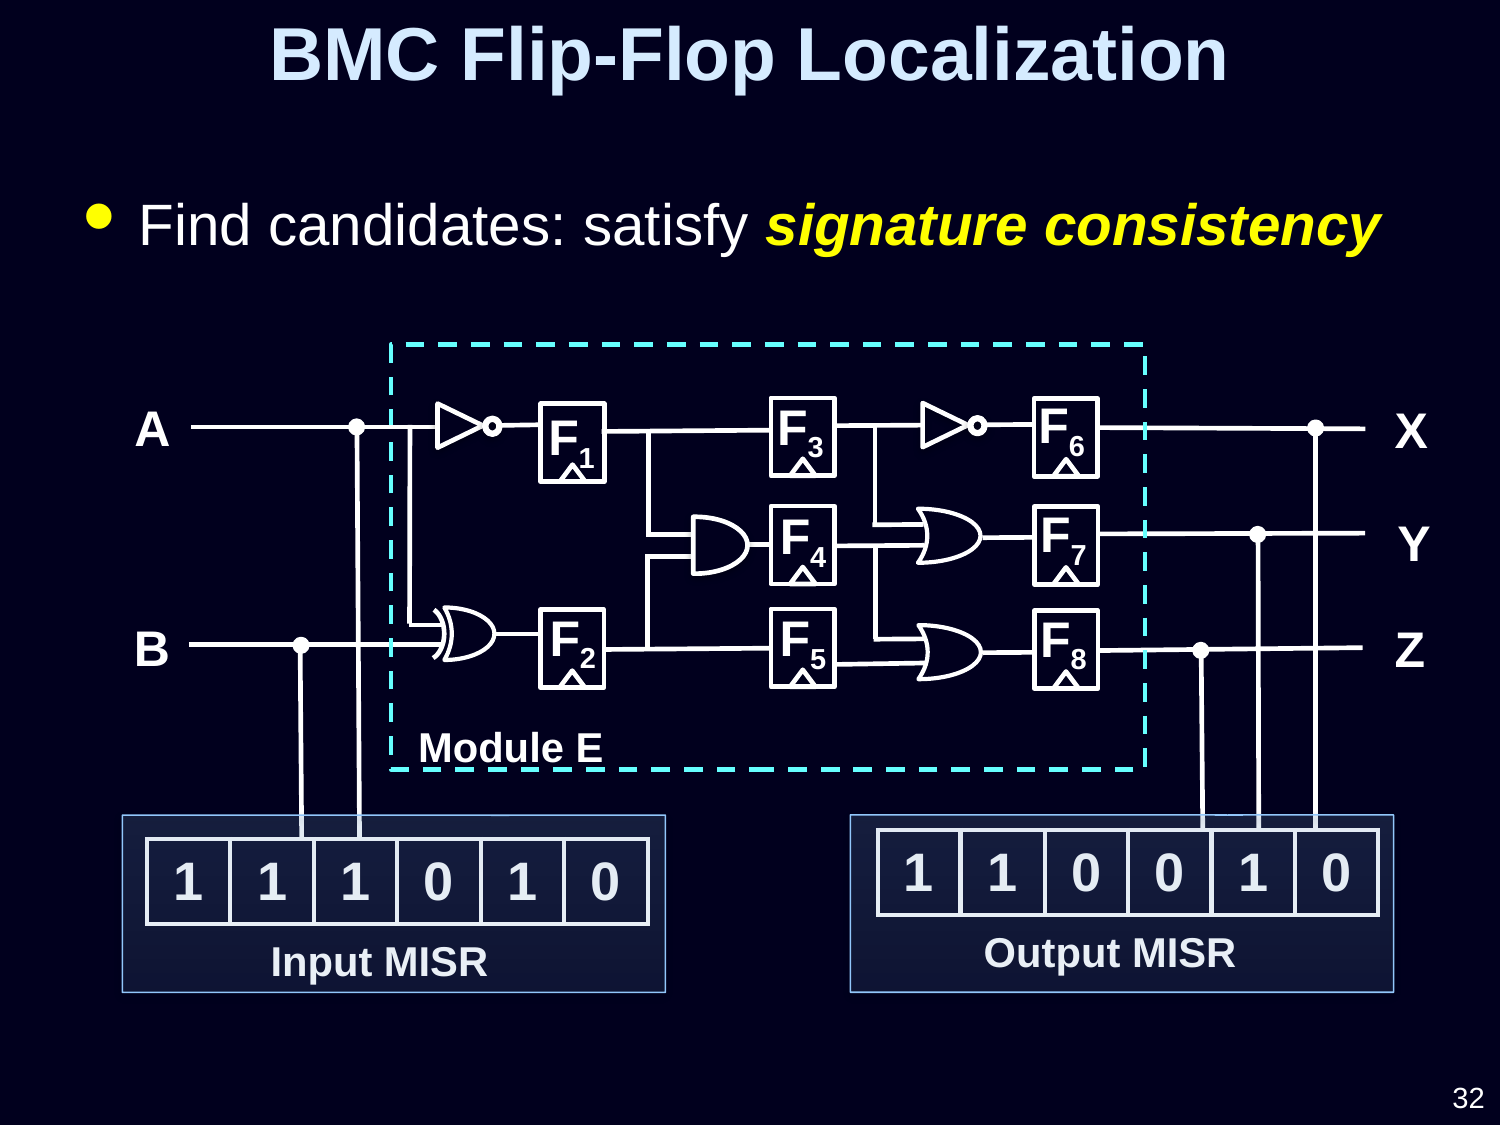

BMC Flip-Flop Localization
Find candidates: satisfy signature consistency

F6
F3
A
X

F1

F7
F4
Y

F2
F5
F8

B

Z

Module E

| 1 | 1 | 0 | 0 | 1 | 0 |
| --- | --- | --- | --- | --- | --- |
| 1 | 1 | 1 | 0 | 1 | 0 |
| --- | --- | --- | --- | --- | --- |
Output MISR
Input MISR
32